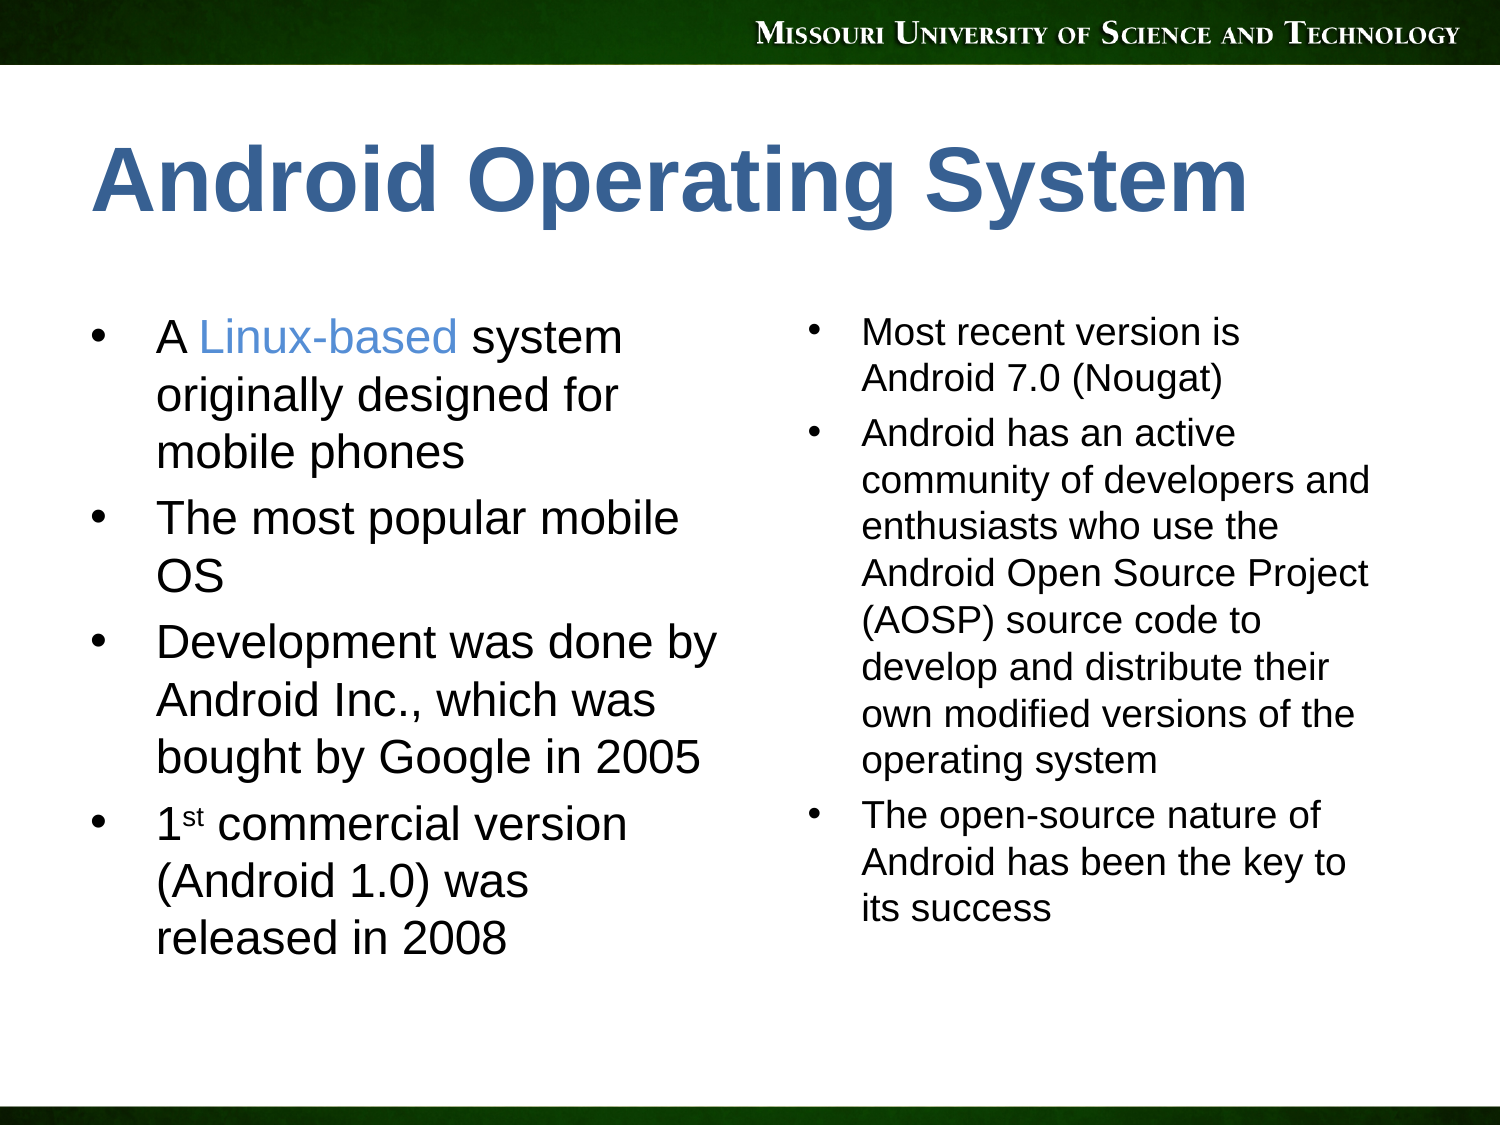

# Android Operating System
A Linux-based system originally designed for mobile phones
The most popular mobile OS
Development was done by Android Inc., which was bought by Google in 2005
1st commercial version (Android 1.0) was released in 2008
Most recent version is Android 7.0 (Nougat)
Android has an active community of developers and enthusiasts who use the Android Open Source Project (AOSP) source code to develop and distribute their own modified versions of the operating system
The open-source nature of Android has been the key to its success